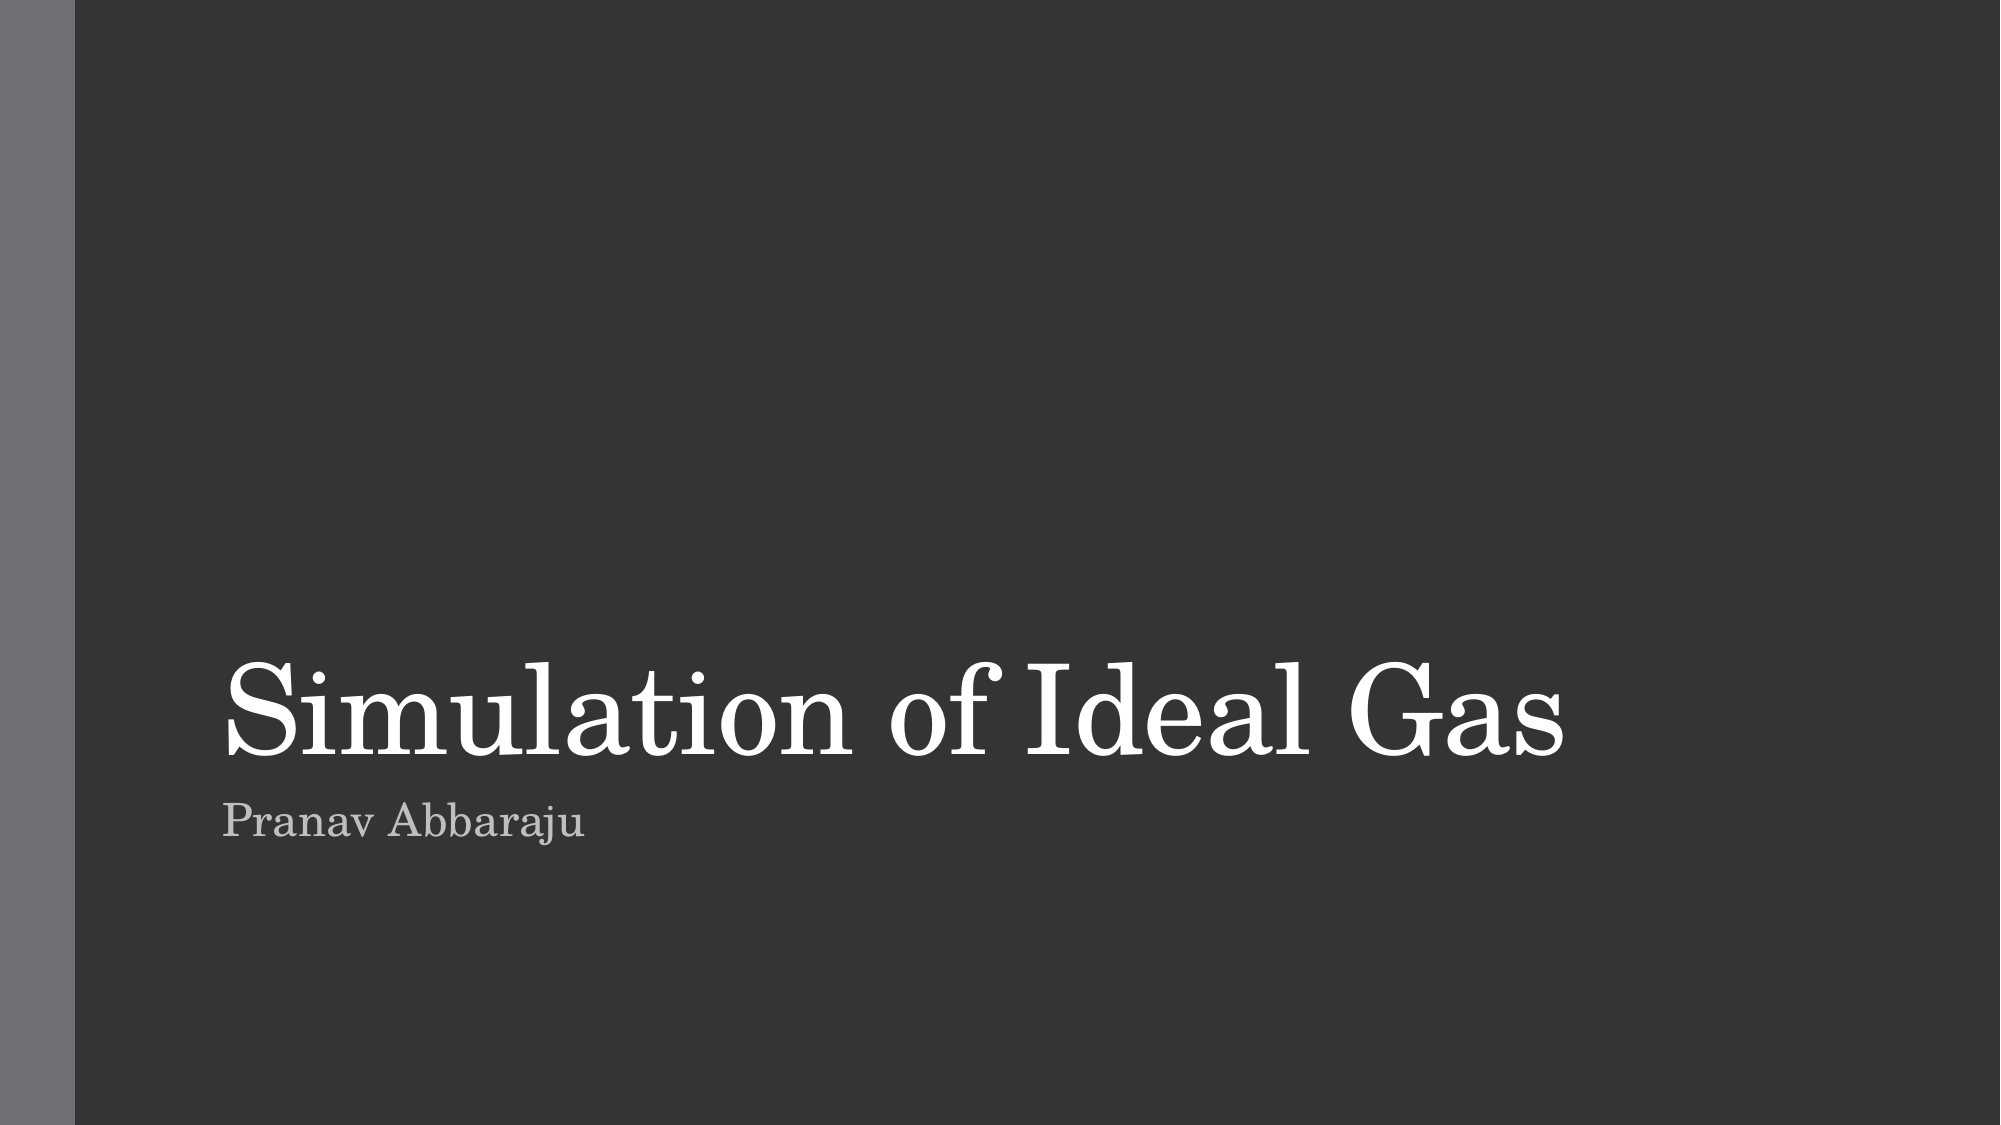

# Simulation of Ideal Gas
Pranav Abbaraju